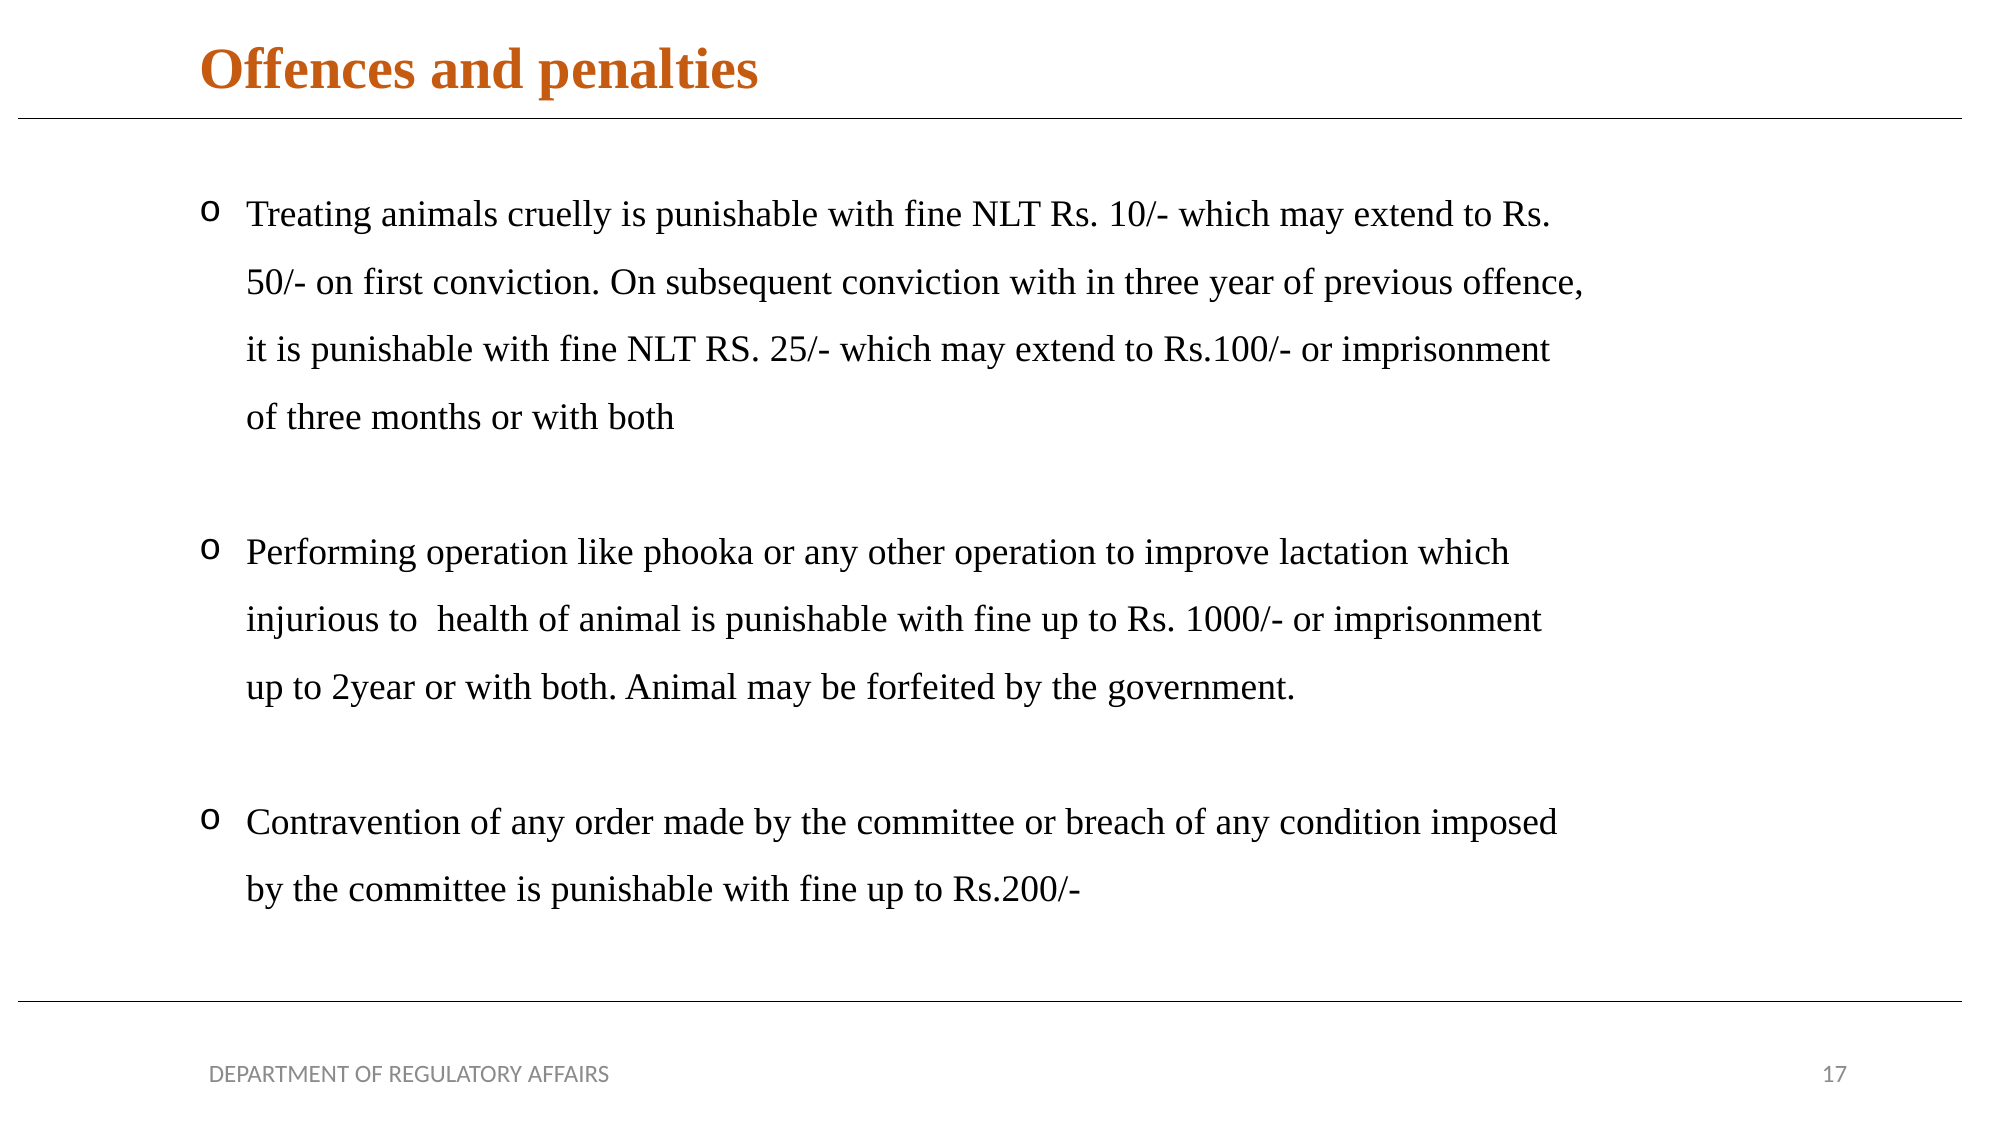

Offences and penalties
Treating animals cruelly is punishable with fine NLT Rs. 10/- which may extend to Rs. 50/- on first conviction. On subsequent conviction with in three year of previous offence, it is punishable with fine NLT RS. 25/- which may extend to Rs.100/- or imprisonment of three months or with both

Performing operation like phooka or any other operation to improve lactation which injurious to  health of animal is punishable with fine up to Rs. 1000/- or imprisonment up to 2year or with both. Animal may be forfeited by the government.

Contravention of any order made by the committee or breach of any condition imposed by the committee is punishable with fine up to Rs.200/-
DEPARTMENT OF REGULATORY AFFAIRS
17